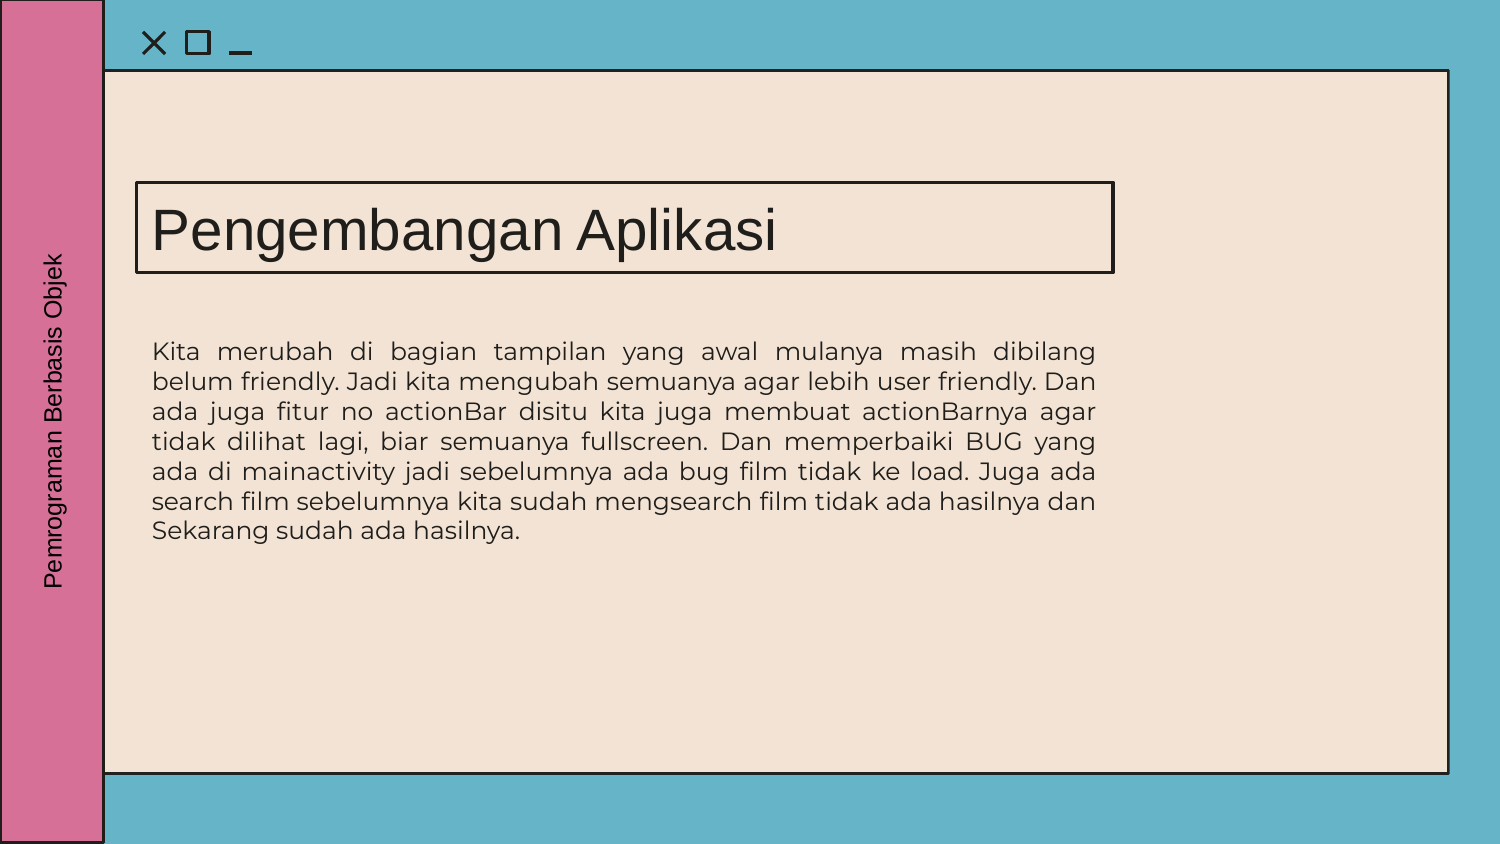

# Pengembangan Aplikasi
Kita merubah di bagian tampilan yang awal mulanya masih dibilang belum friendly. Jadi kita mengubah semuanya agar lebih user friendly. Dan ada juga fitur no actionBar disitu kita juga membuat actionBarnya agar tidak dilihat lagi, biar semuanya fullscreen. Dan memperbaiki BUG yang ada di mainactivity jadi sebelumnya ada bug film tidak ke load. Juga ada search film sebelumnya kita sudah mengsearch film tidak ada hasilnya dan Sekarang sudah ada hasilnya.
Pemrograman Berbasis Objek